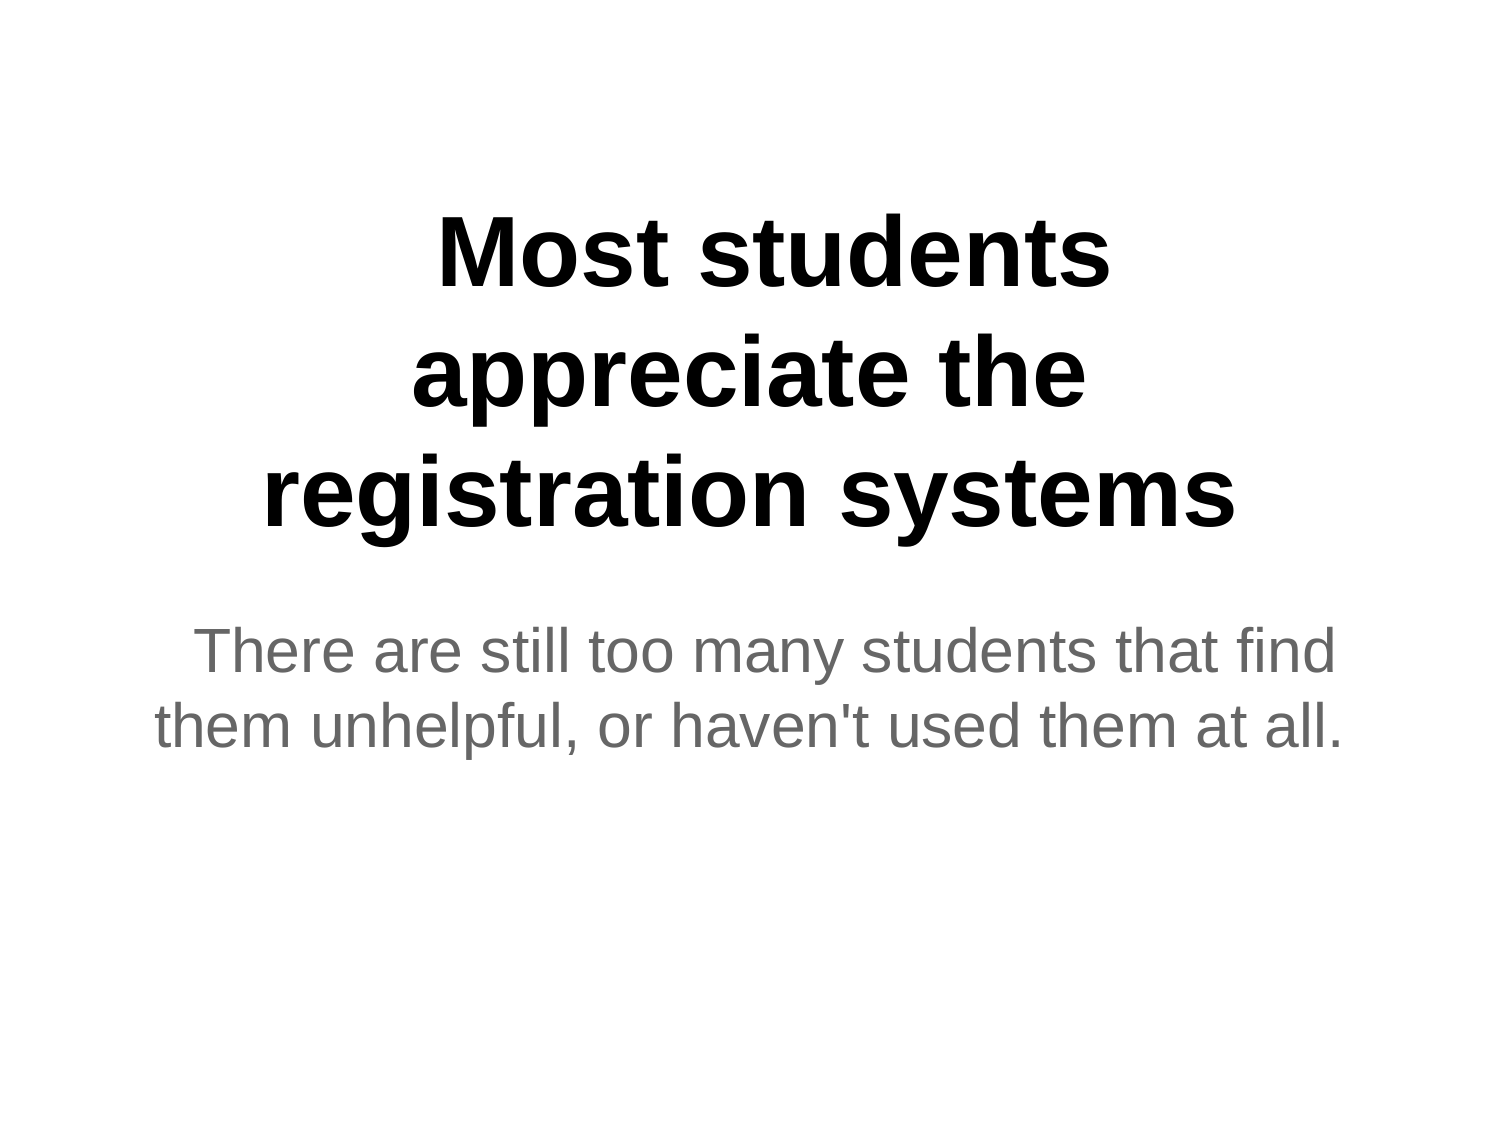

# Most students appreciate the registration systems
There are still too many students that find them unhelpful, or haven't used them at all.